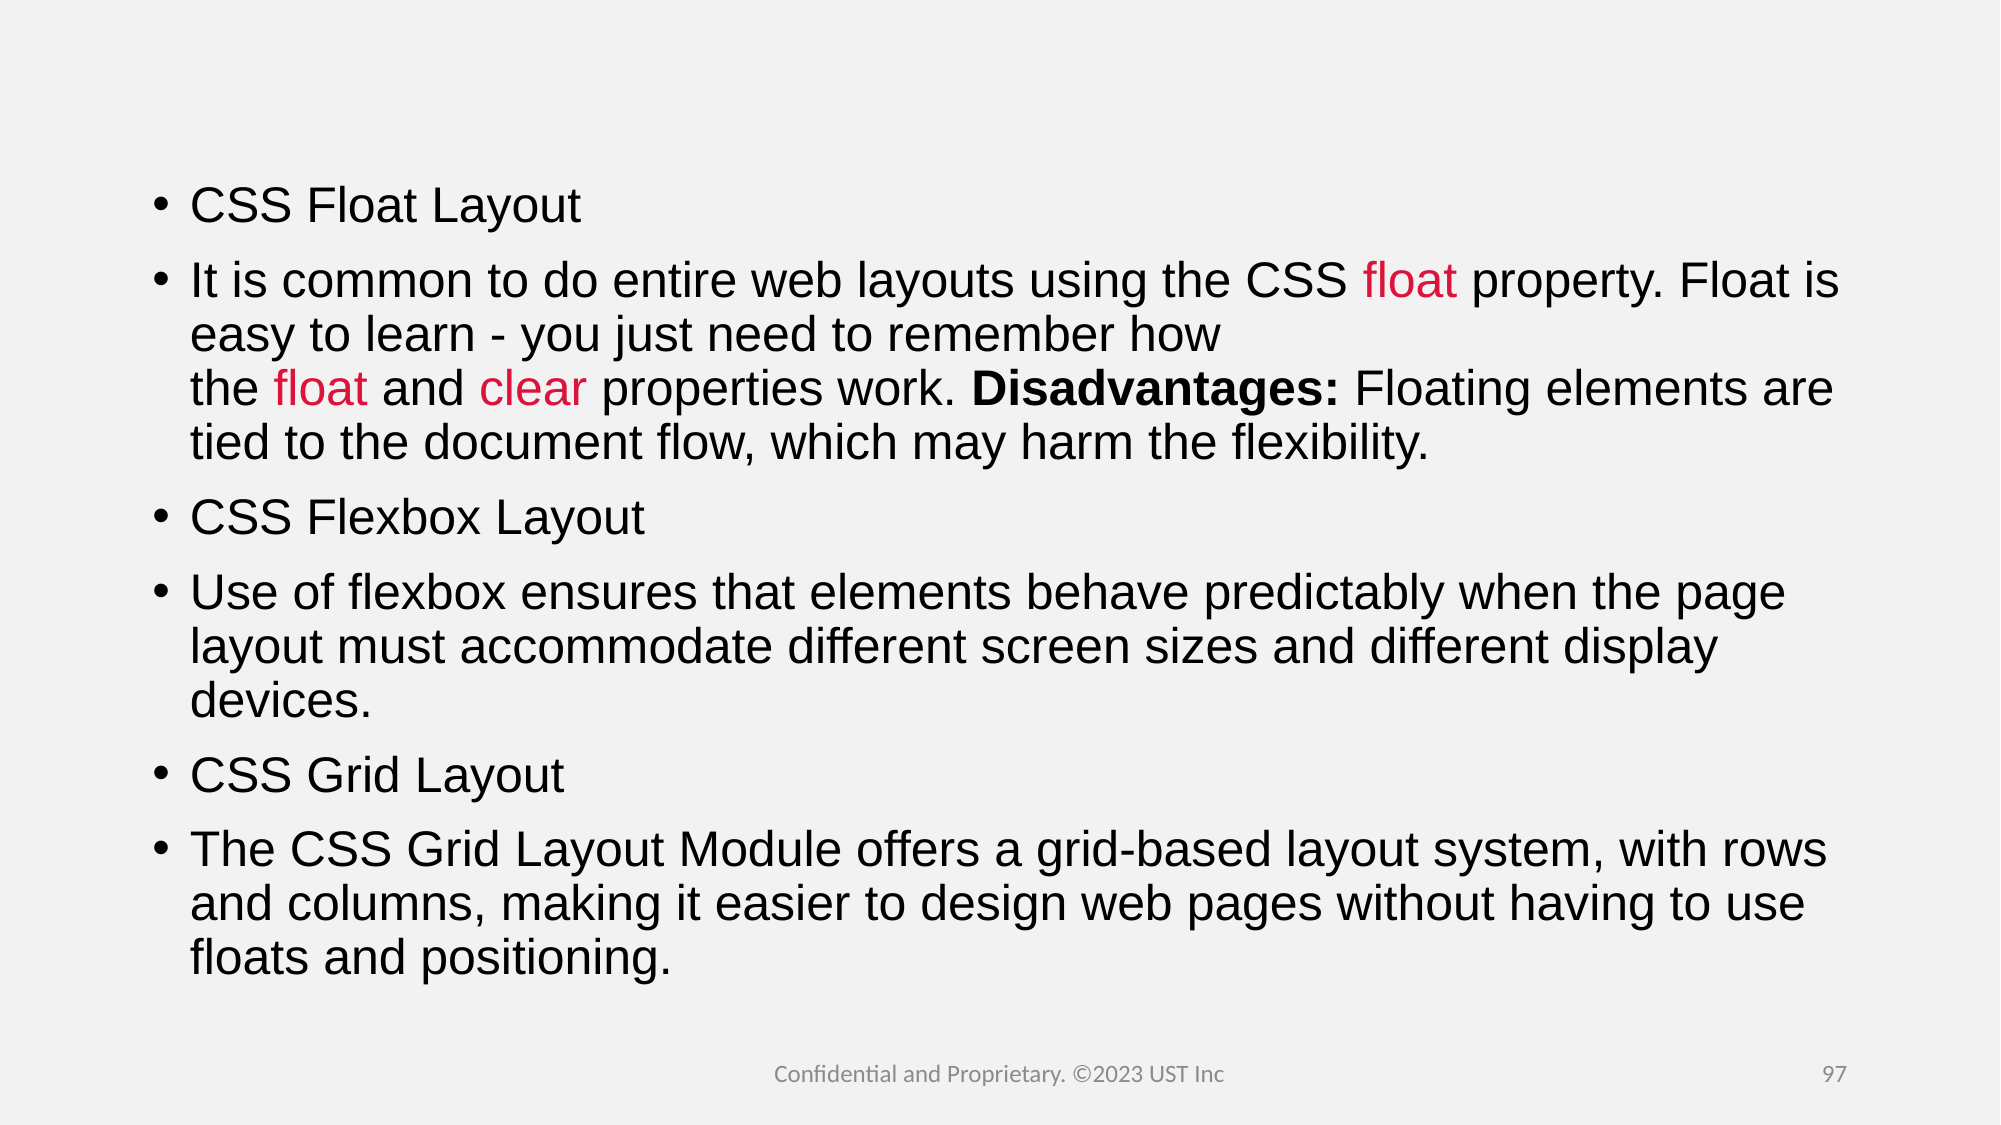

CSS Float Layout
It is common to do entire web layouts using the CSS float property. Float is easy to learn - you just need to remember how the float and clear properties work. Disadvantages: Floating elements are tied to the document flow, which may harm the flexibility.
CSS Flexbox Layout
Use of flexbox ensures that elements behave predictably when the page layout must accommodate different screen sizes and different display devices.
CSS Grid Layout
The CSS Grid Layout Module offers a grid-based layout system, with rows and columns, making it easier to design web pages without having to use floats and positioning.

Confidential and Proprietary. ©2023 UST Inc
97